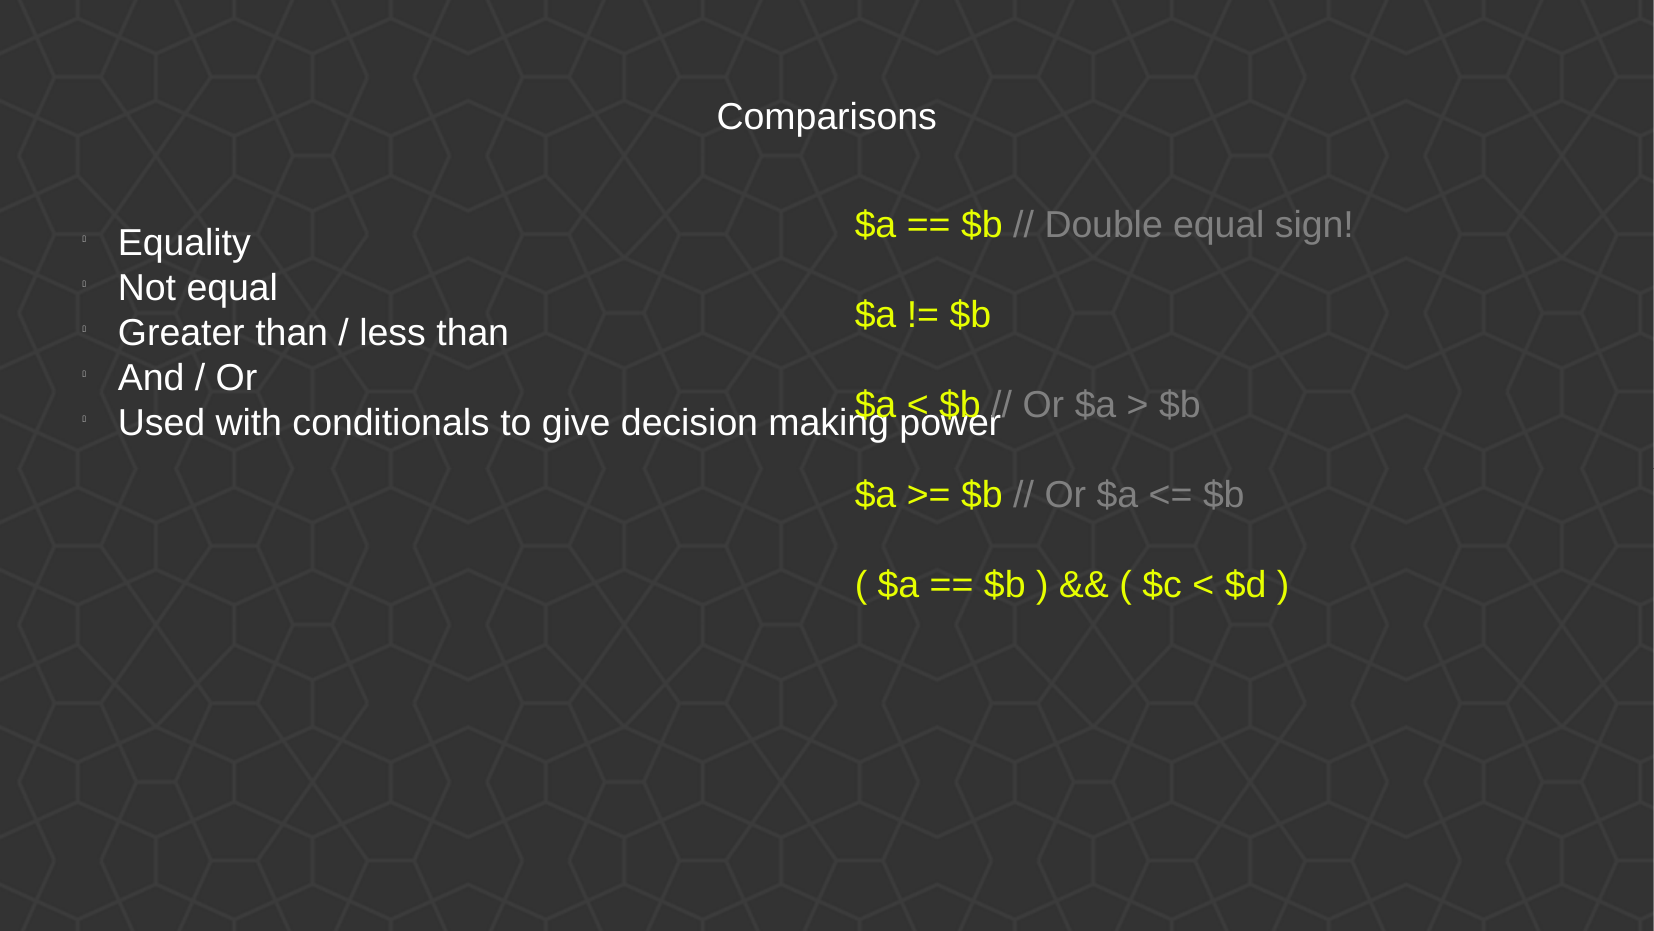

Comparisons
$a == $b // Double equal sign!

$a != $b

$a < $b // Or $a > $b

$a >= $b // Or $a <= $b

( $a == $b ) && ( $c < $d )
Equality
Not equal
Greater than / less than
And / Or
Used with conditionals to give decision making power